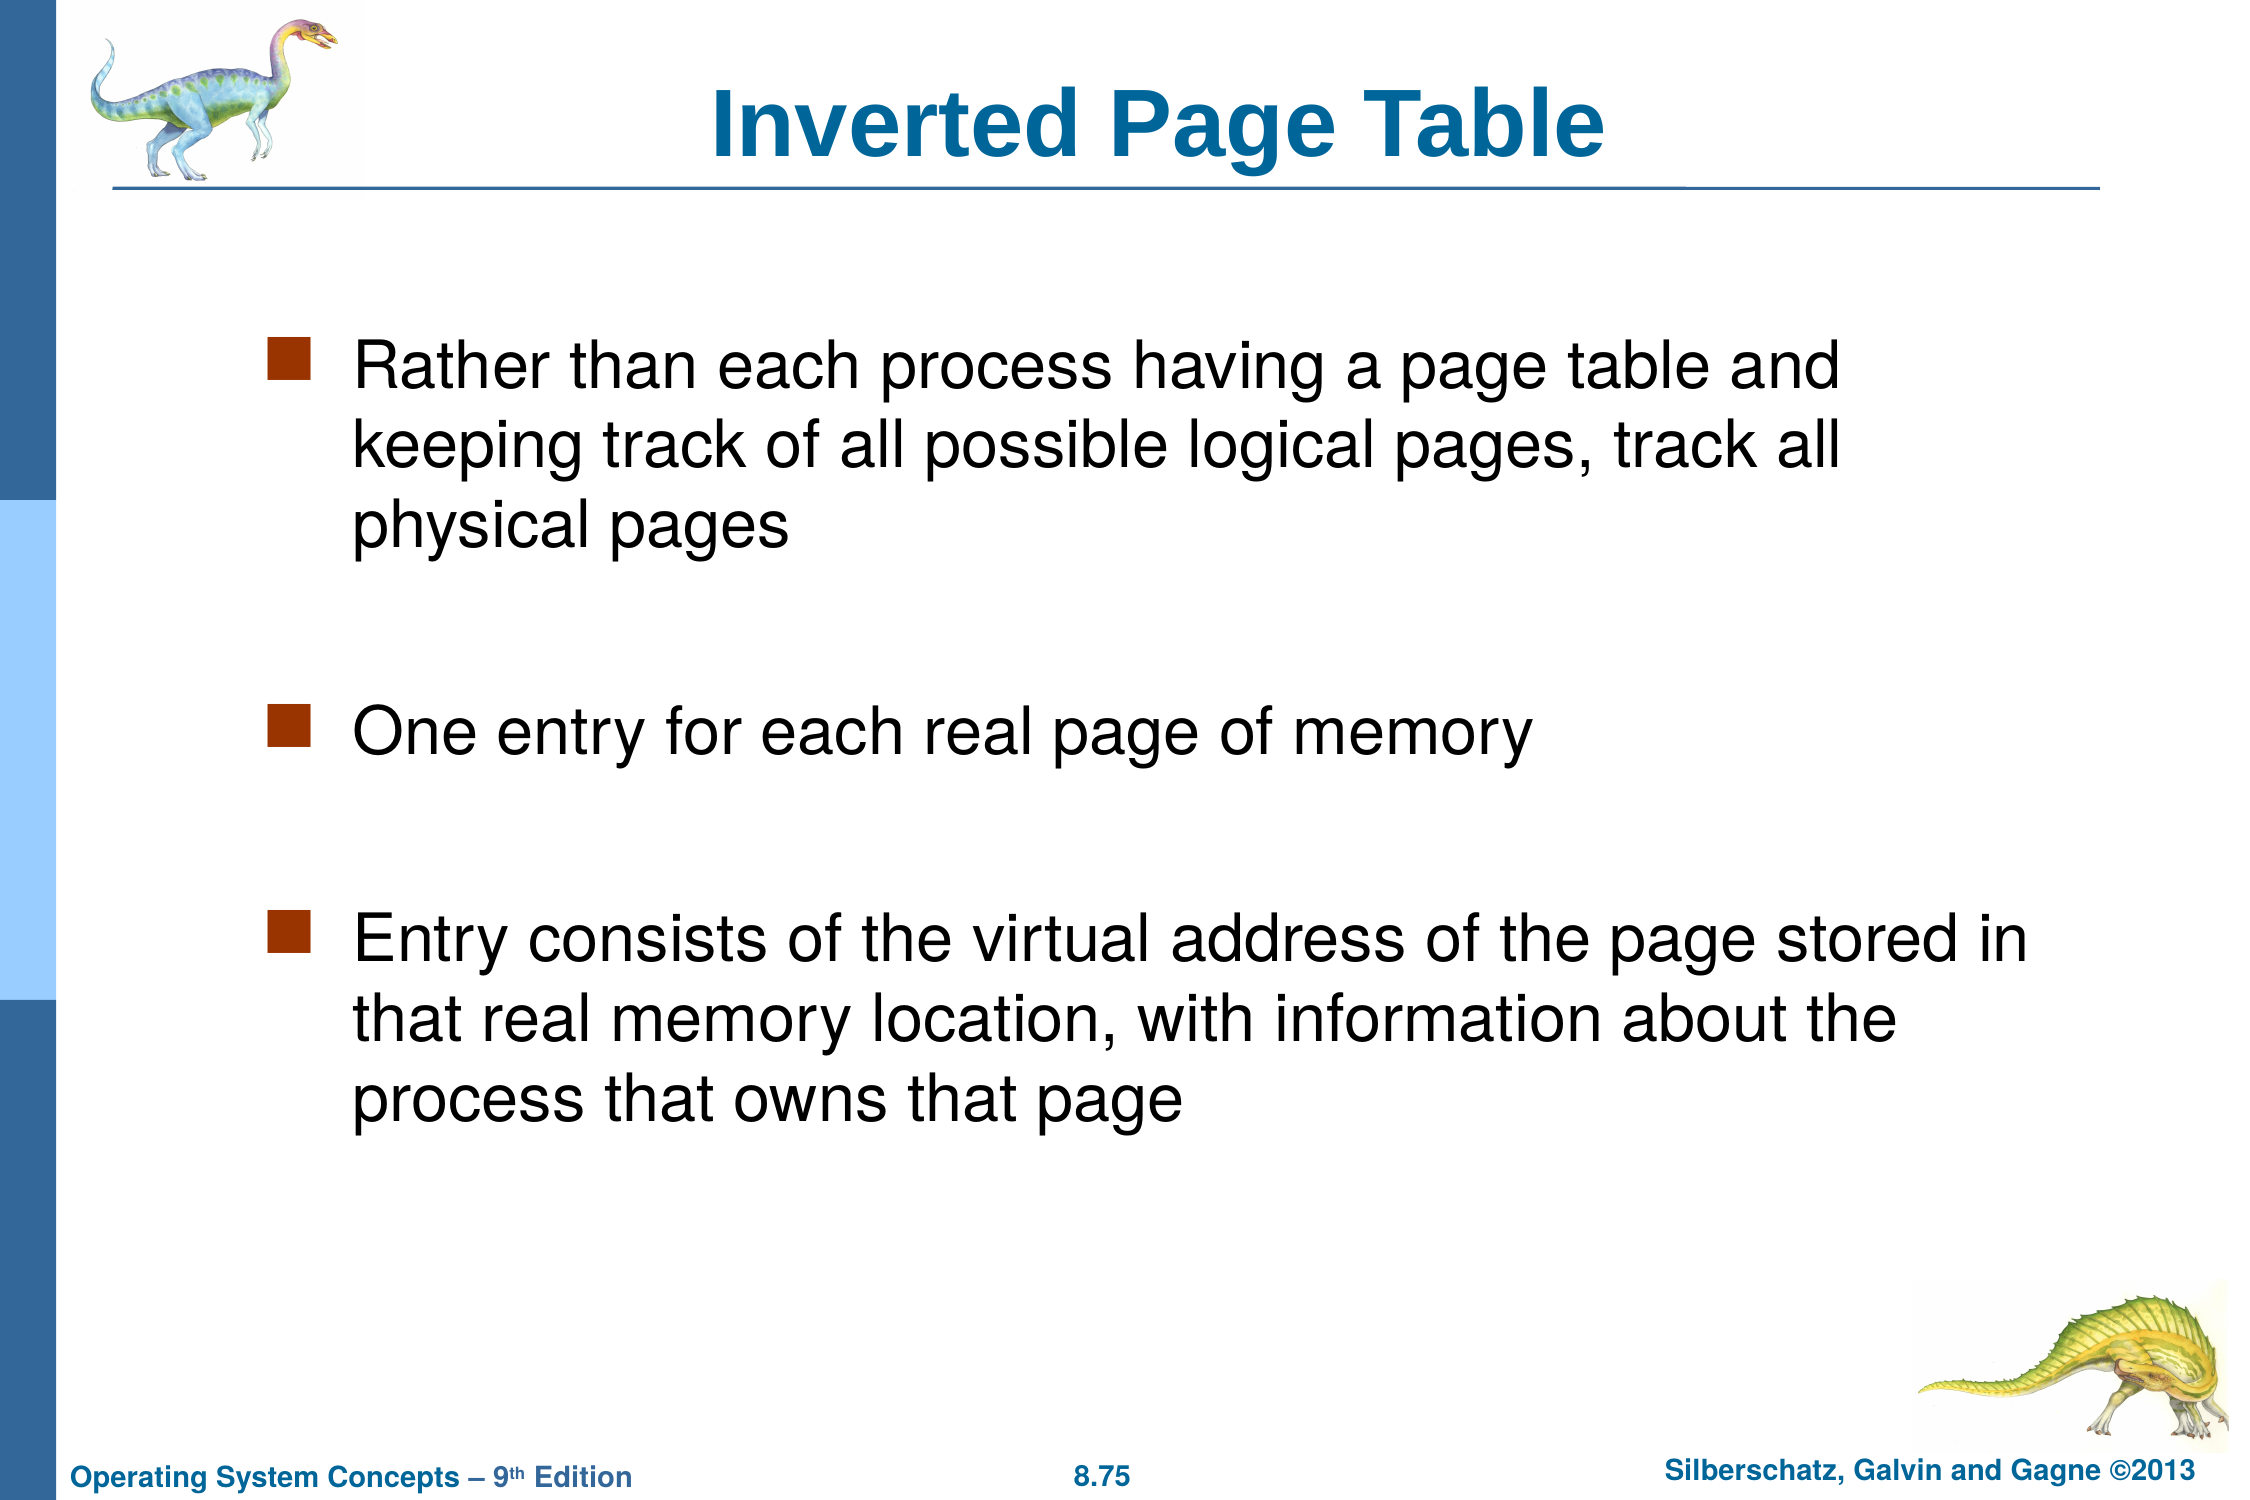

# Inverted Page Table
Rather than each process having a page table and keeping track of all possible logical pages, track all physical pages

One entry for each real page of memory

Entry consists of the virtual address of the page stored in that real memory location, with information about the process that owns that page